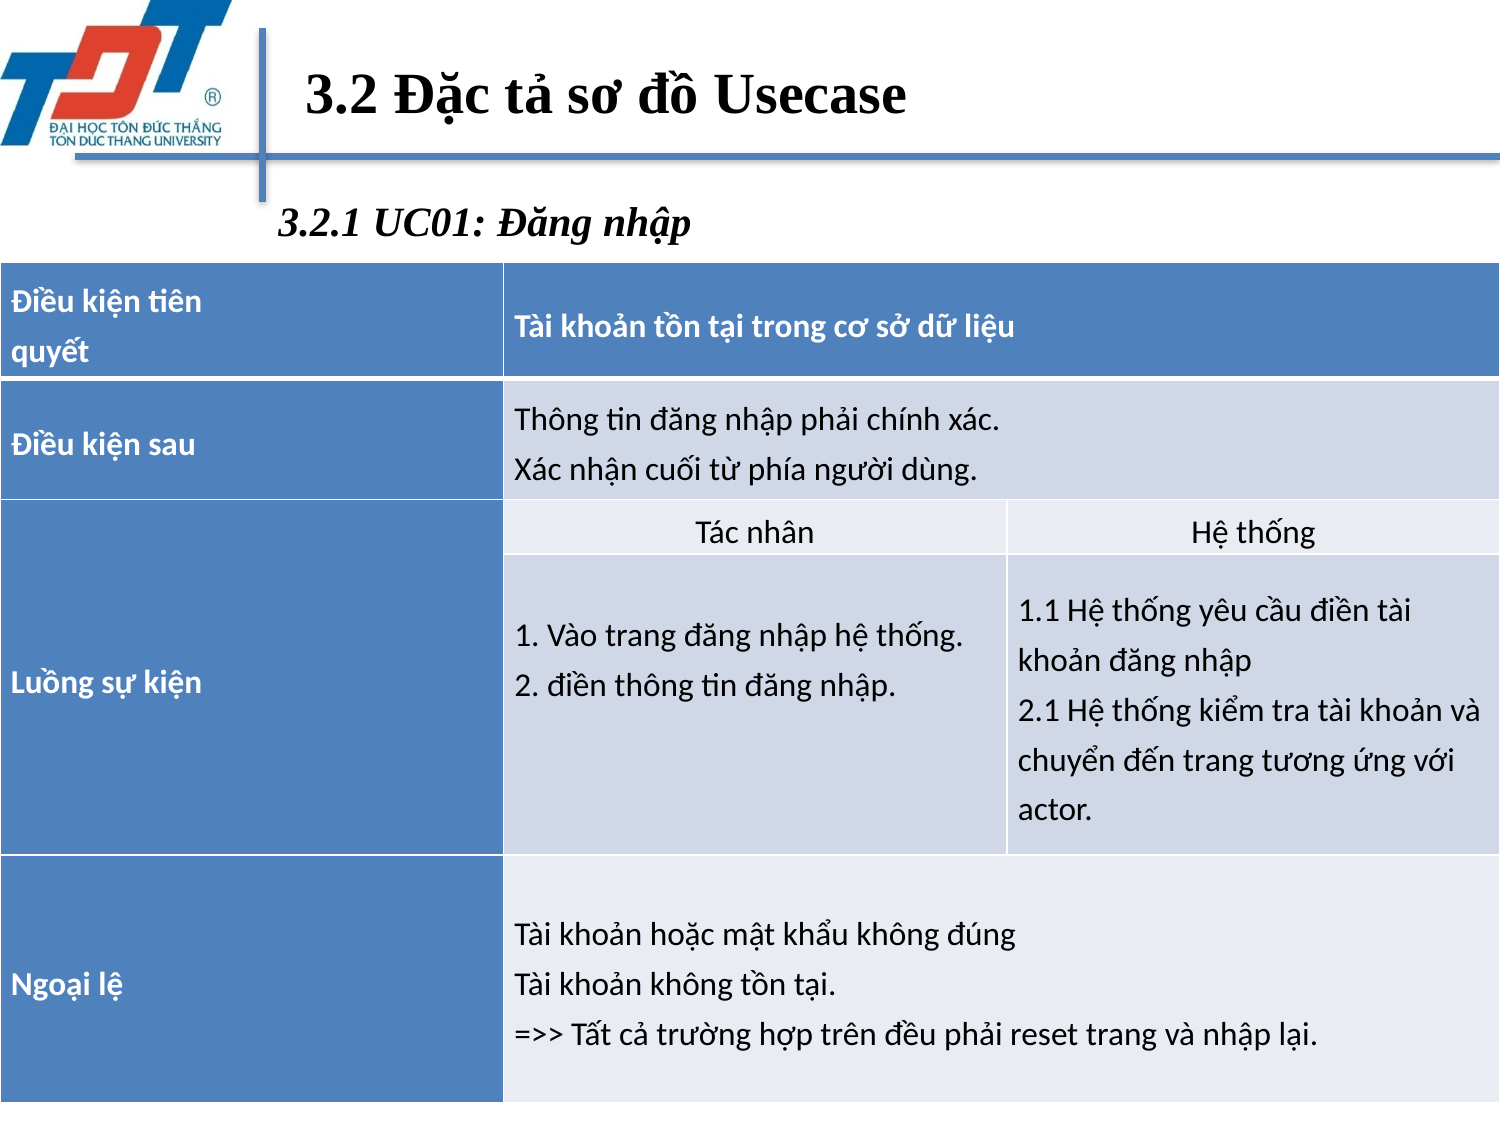

3.2 Đặc tả sơ đồ Usecase
3.2.1 UC01: Đăng nhập
| Điều kiện tiên quyết | Tài khoản tồn tại trong cơ sở dữ liệu |  |
| --- | --- | --- |
| Điều kiện sau | Thông tin đăng nhập phải chính xác. Xác nhận cuối từ phía người dùng. |  |
| Luồng sự kiện | Tác nhân | Hệ thống |
|  | 1. Vào trang đăng nhập hệ thống. 2. điền thông tin đăng nhập. | 1.1 Hệ thống yêu cầu điền tài khoản đăng nhập 2.1 Hệ thống kiểm tra tài khoản và chuyển đến trang tương ứng với actor. |
| Ngoại lệ | Tài khoản hoặc mật khẩu không đúng Tài khoản không tồn tại. =>> Tất cả trường hợp trên đều phải reset trang và nhập lại. |  |
26